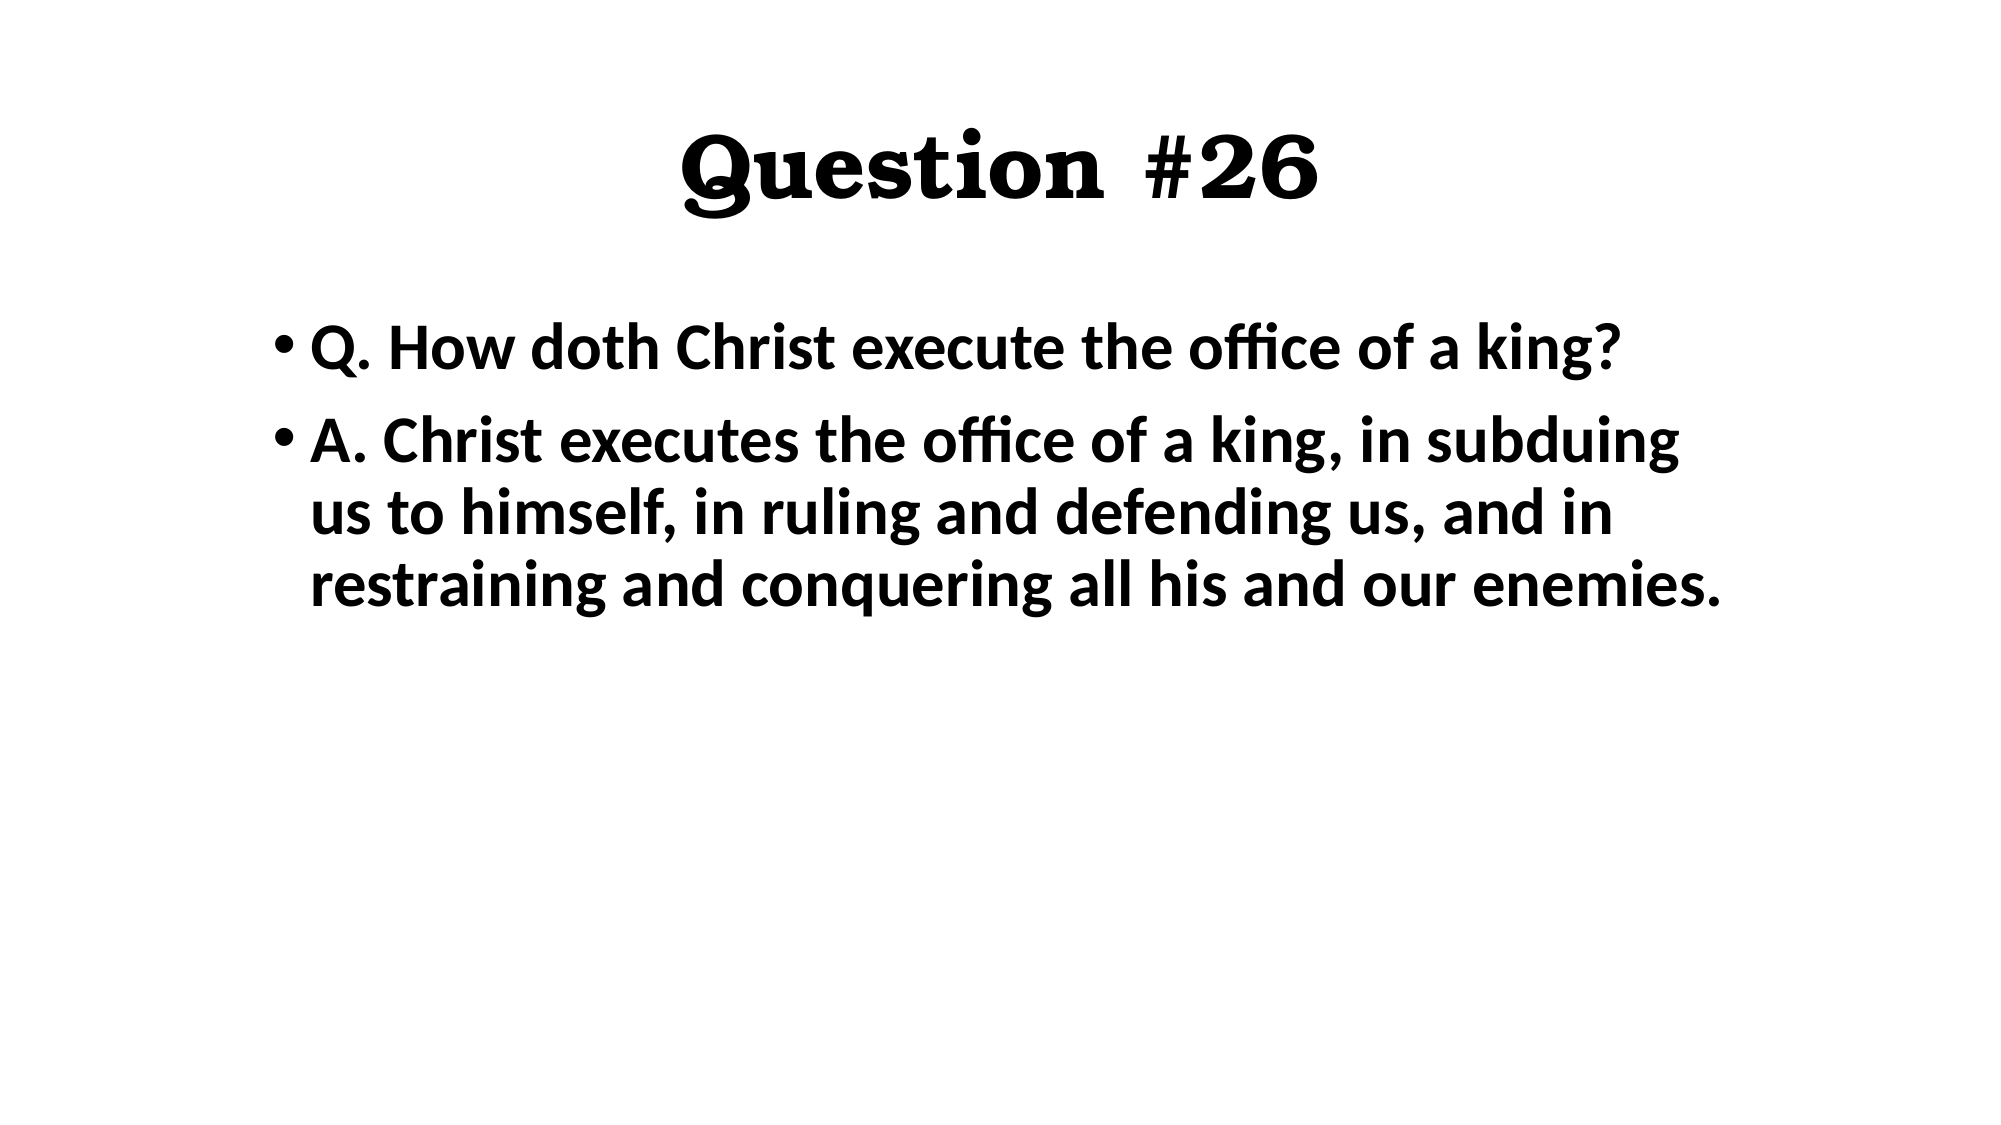

# Question #26
Q. How doth Christ execute the office of a king?
A. Christ executes the office of a king, in subduing us to himself, in ruling and defending us, and in restraining and conquering all his and our enemies.